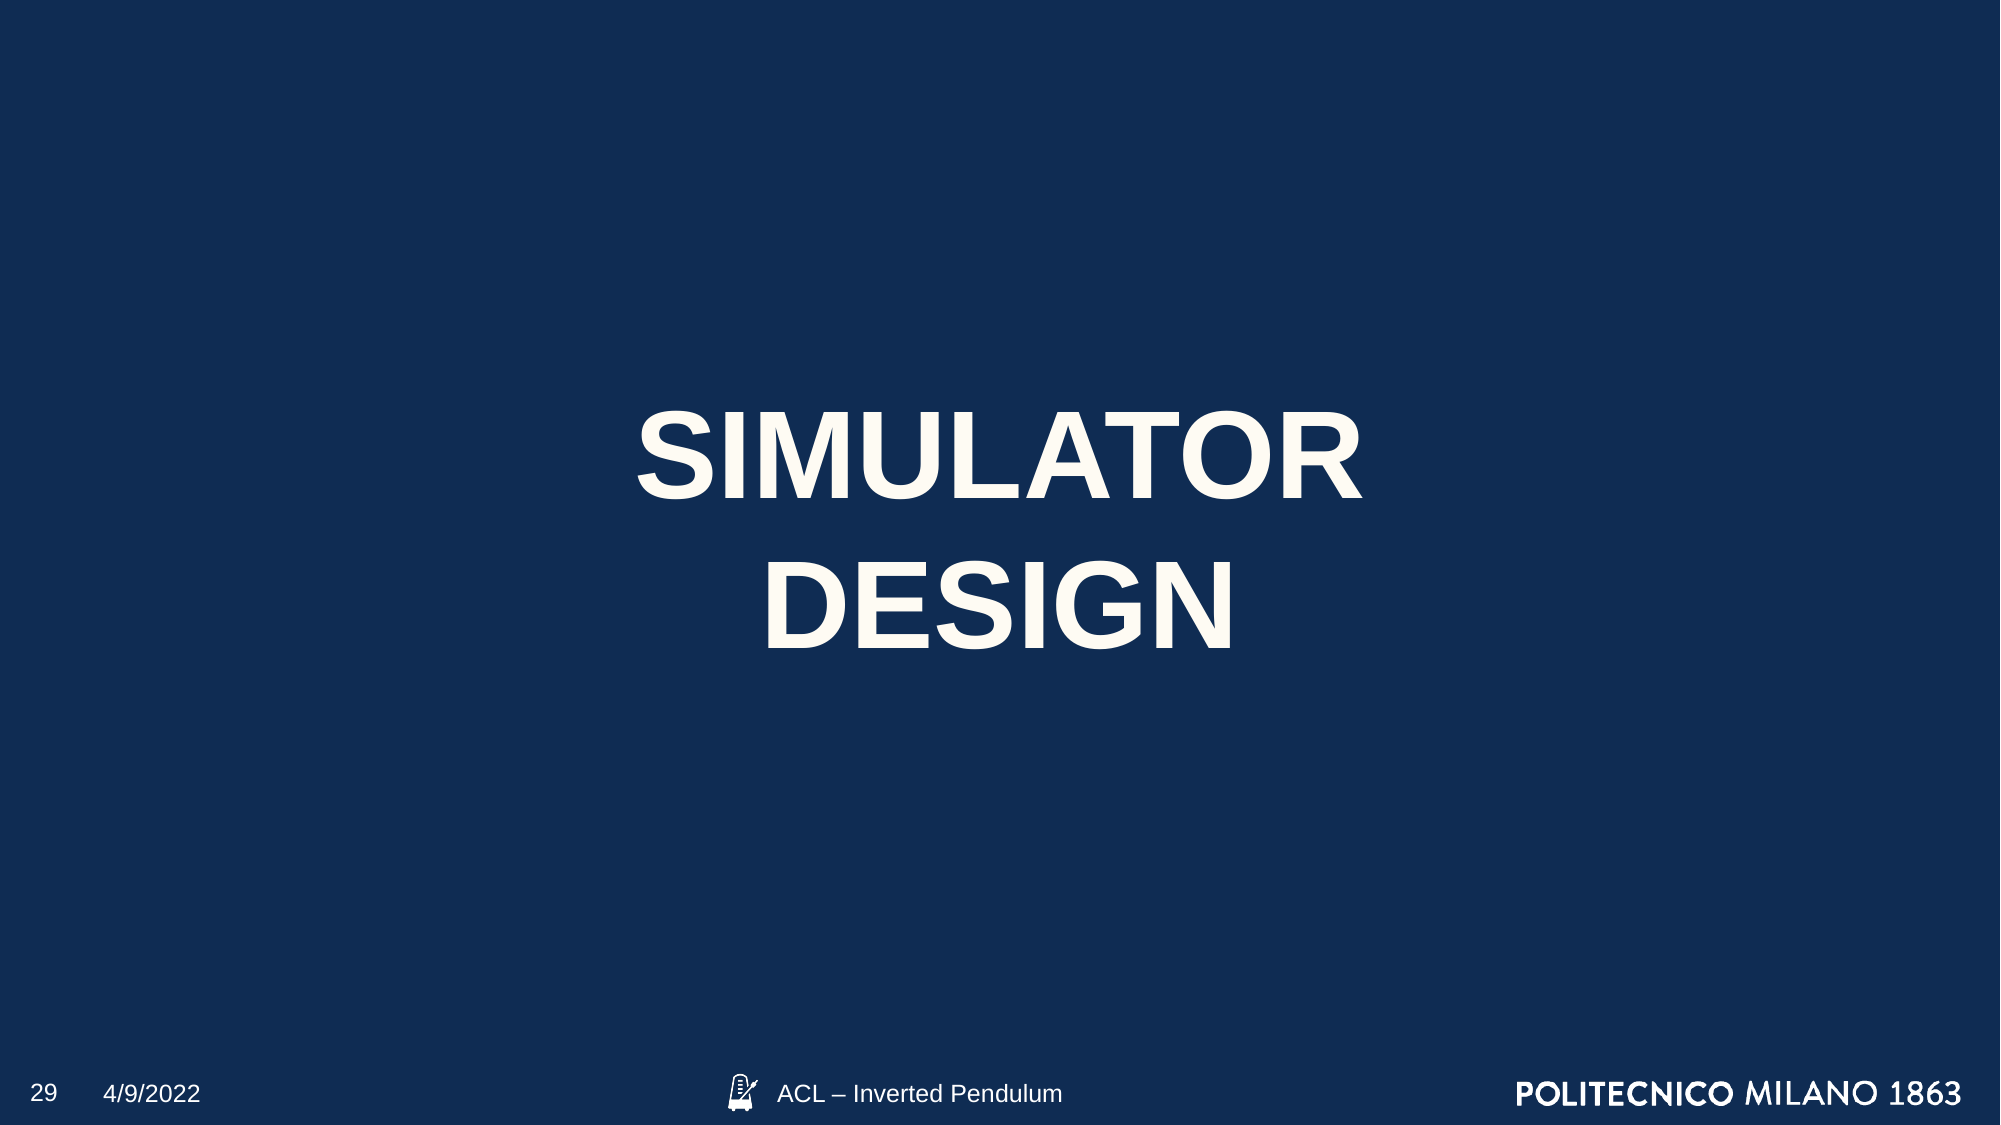

SIMULATOR
DESIGN
29
4/9/2022
ACL – Inverted Pendulum